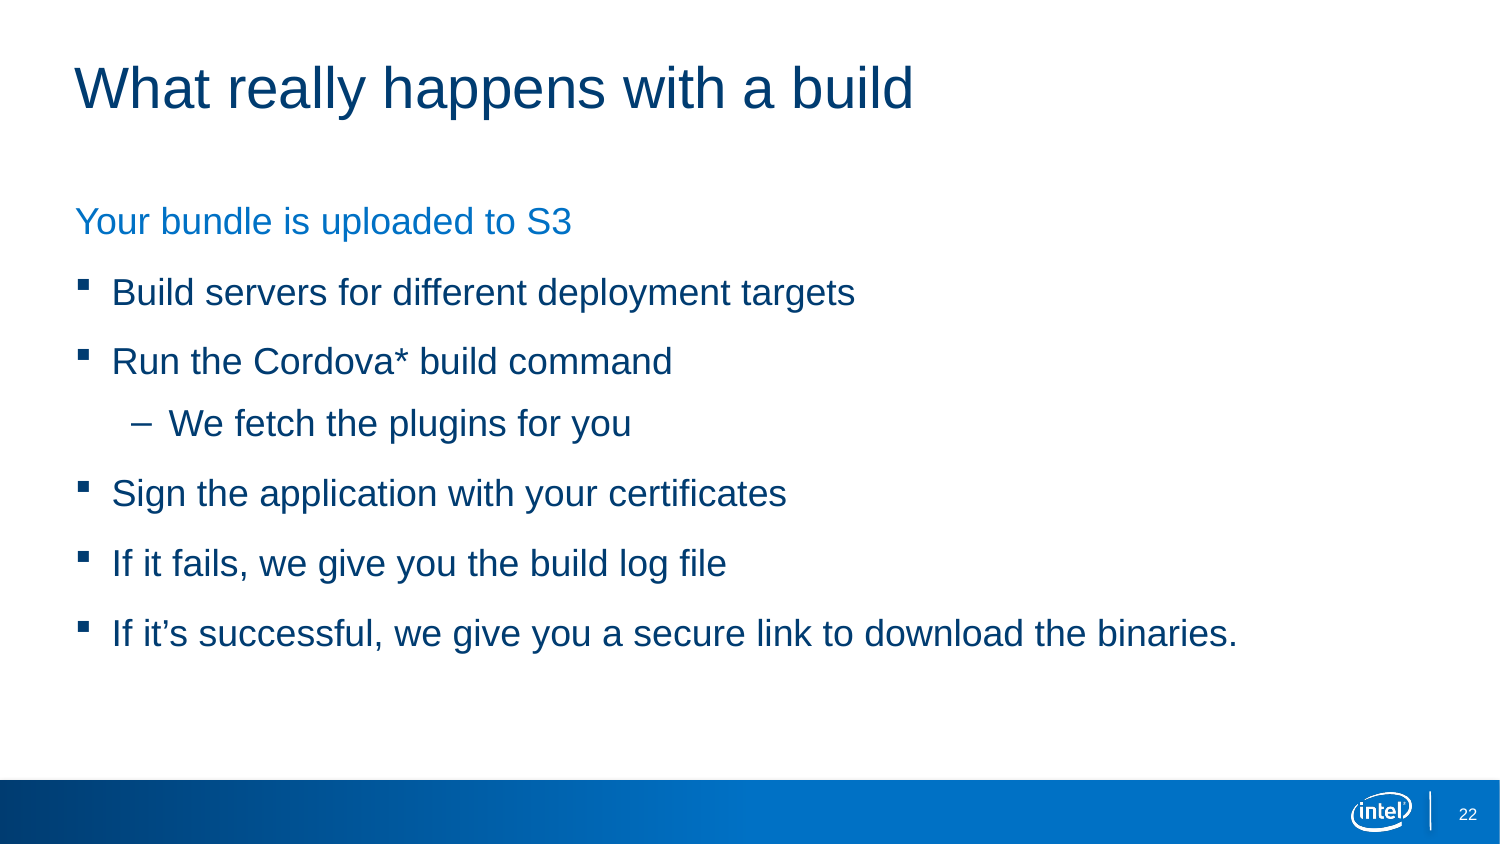

# What really happens with a build
Your bundle is uploaded to S3
Build servers for different deployment targets
Run the Cordova* build command
We fetch the plugins for you
Sign the application with your certificates
If it fails, we give you the build log file
If it’s successful, we give you a secure link to download the binaries.
22